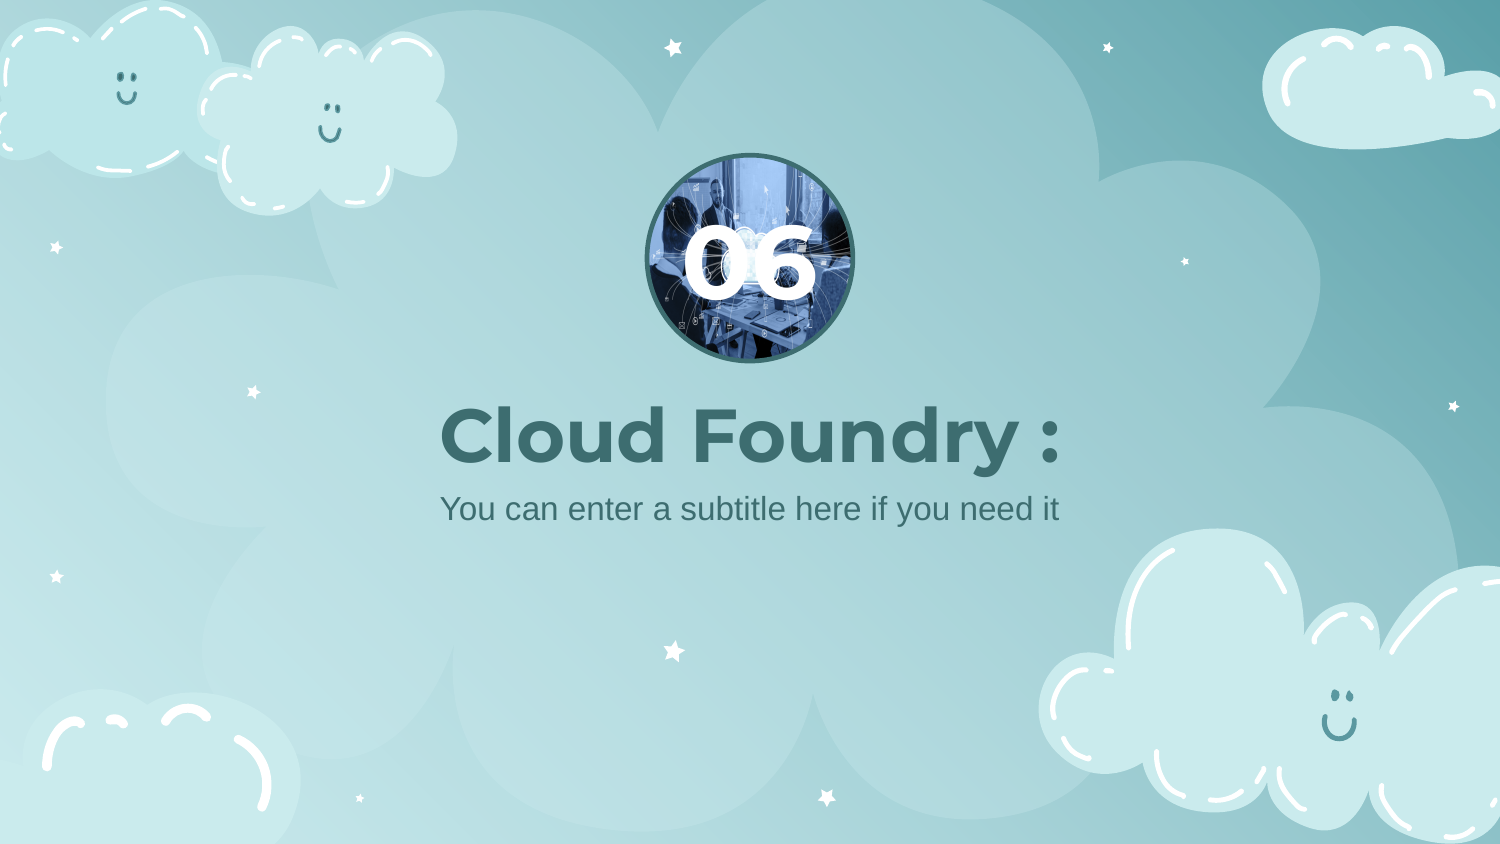

06

# Cloud Foundry :

You can enter a subtitle here if you need it